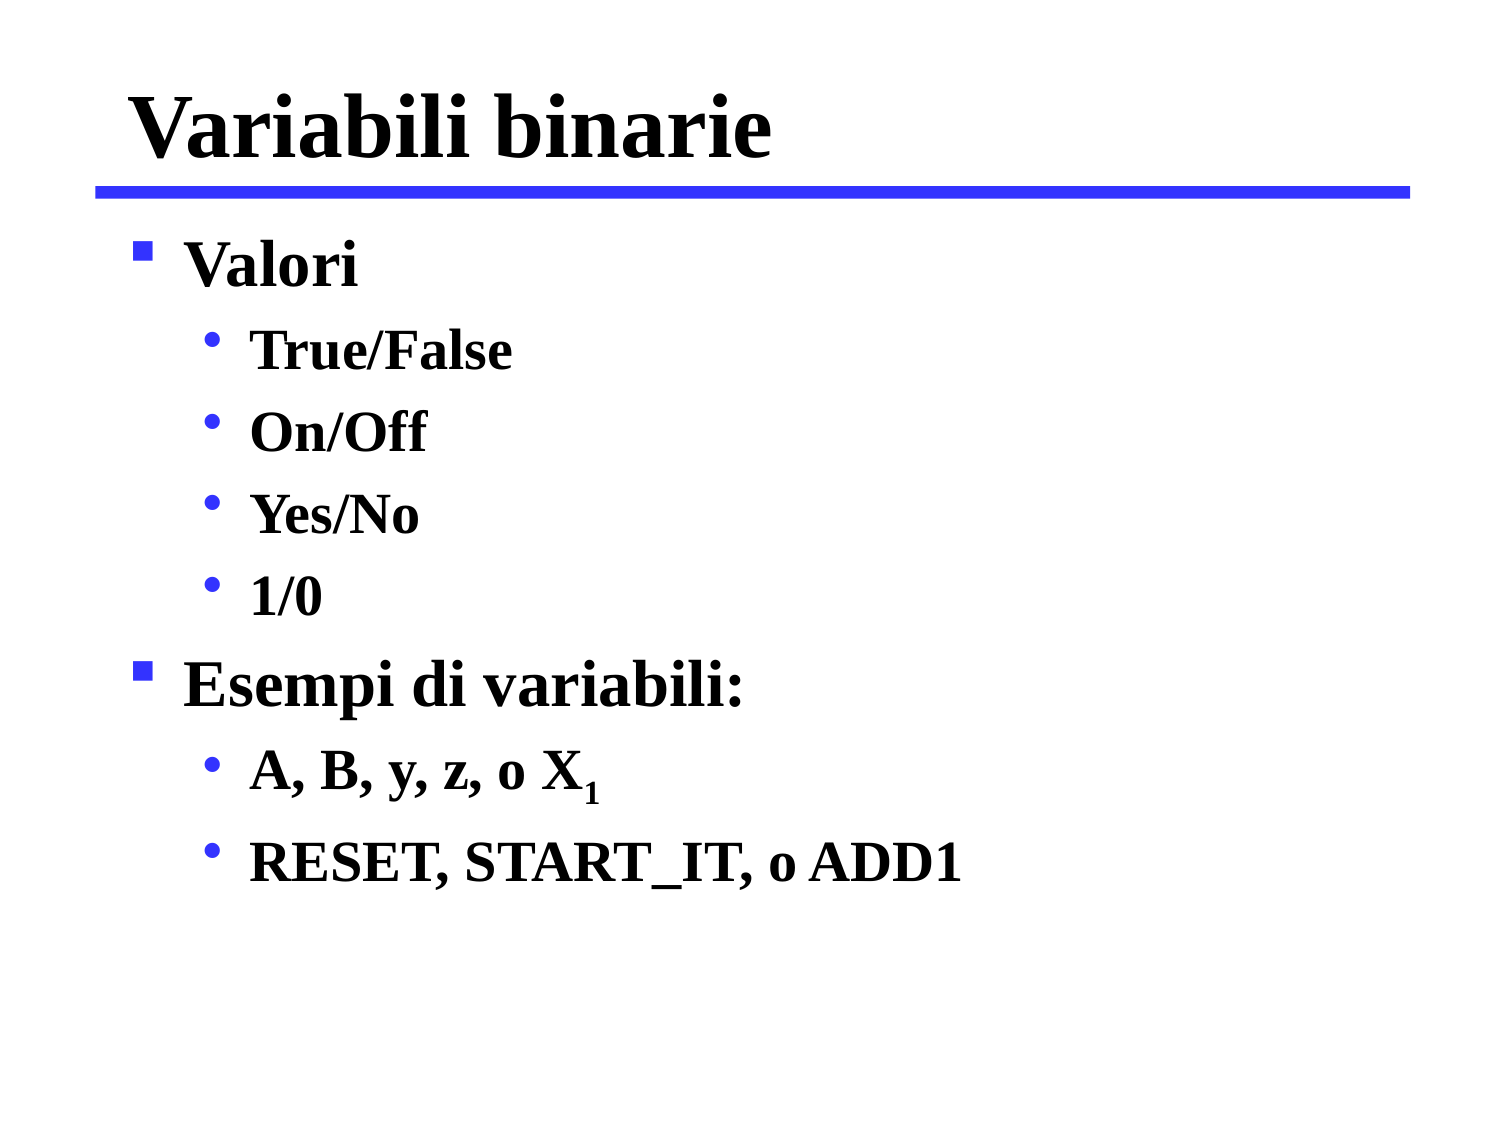

# Variabili binarie
Valori
True/False
On/Off
Yes/No
1/0
Esempi di variabili:
A, B, y, z, o X1
RESET, START_IT, o ADD1